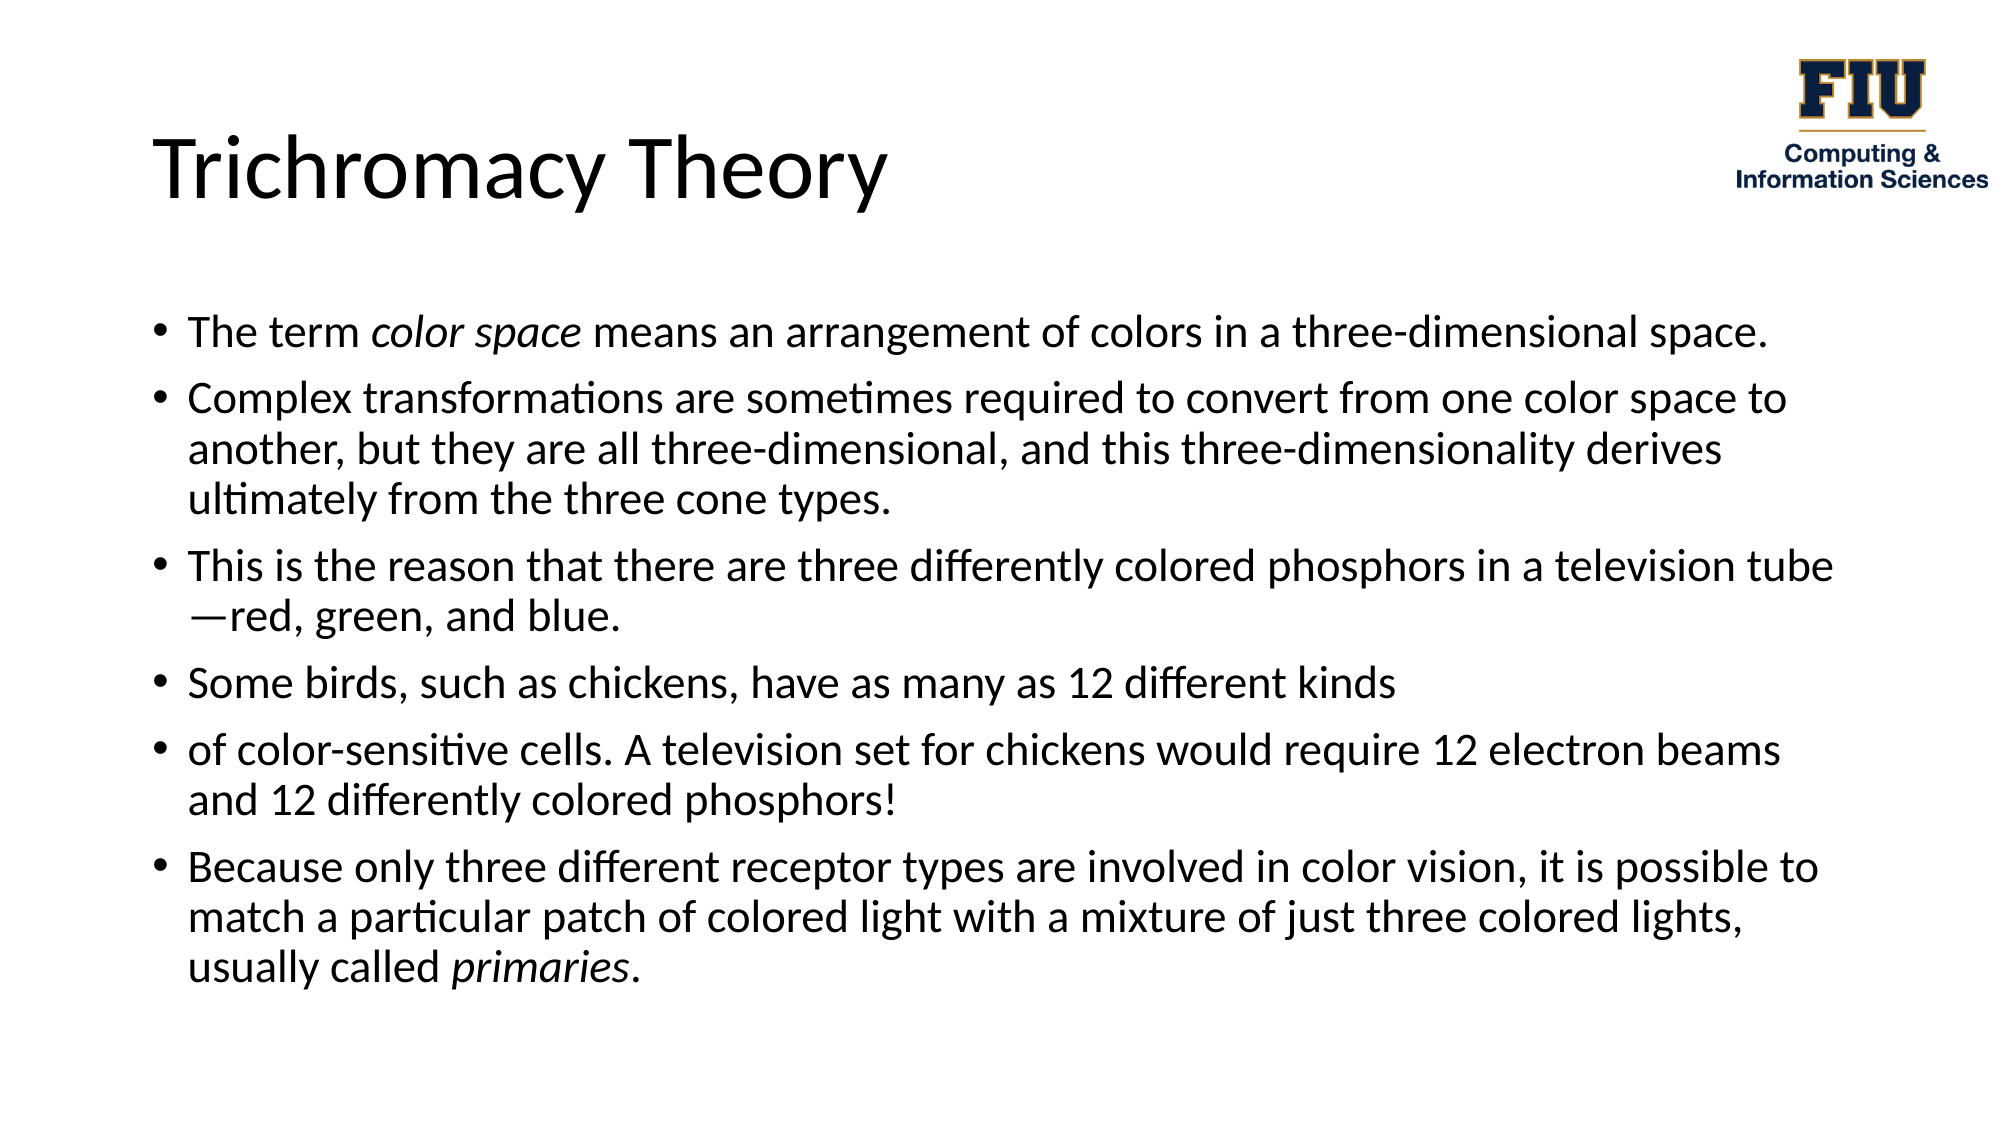

# Trichromacy Theory
The term color space means an arrangement of colors in a three-dimensional space.
Complex transformations are sometimes required to convert from one color space to another, but they are all three-dimensional, and this three-dimensionality derives ultimately from the three cone types.
This is the reason that there are three differently colored phosphors in a television tube—red, green, and blue.
Some birds, such as chickens, have as many as 12 different kinds
of color-sensitive cells. A television set for chickens would require 12 electron beams and 12 differently colored phosphors!
Because only three different receptor types are involved in color vision, it is possible to match a particular patch of colored light with a mixture of just three colored lights, usually called primaries.